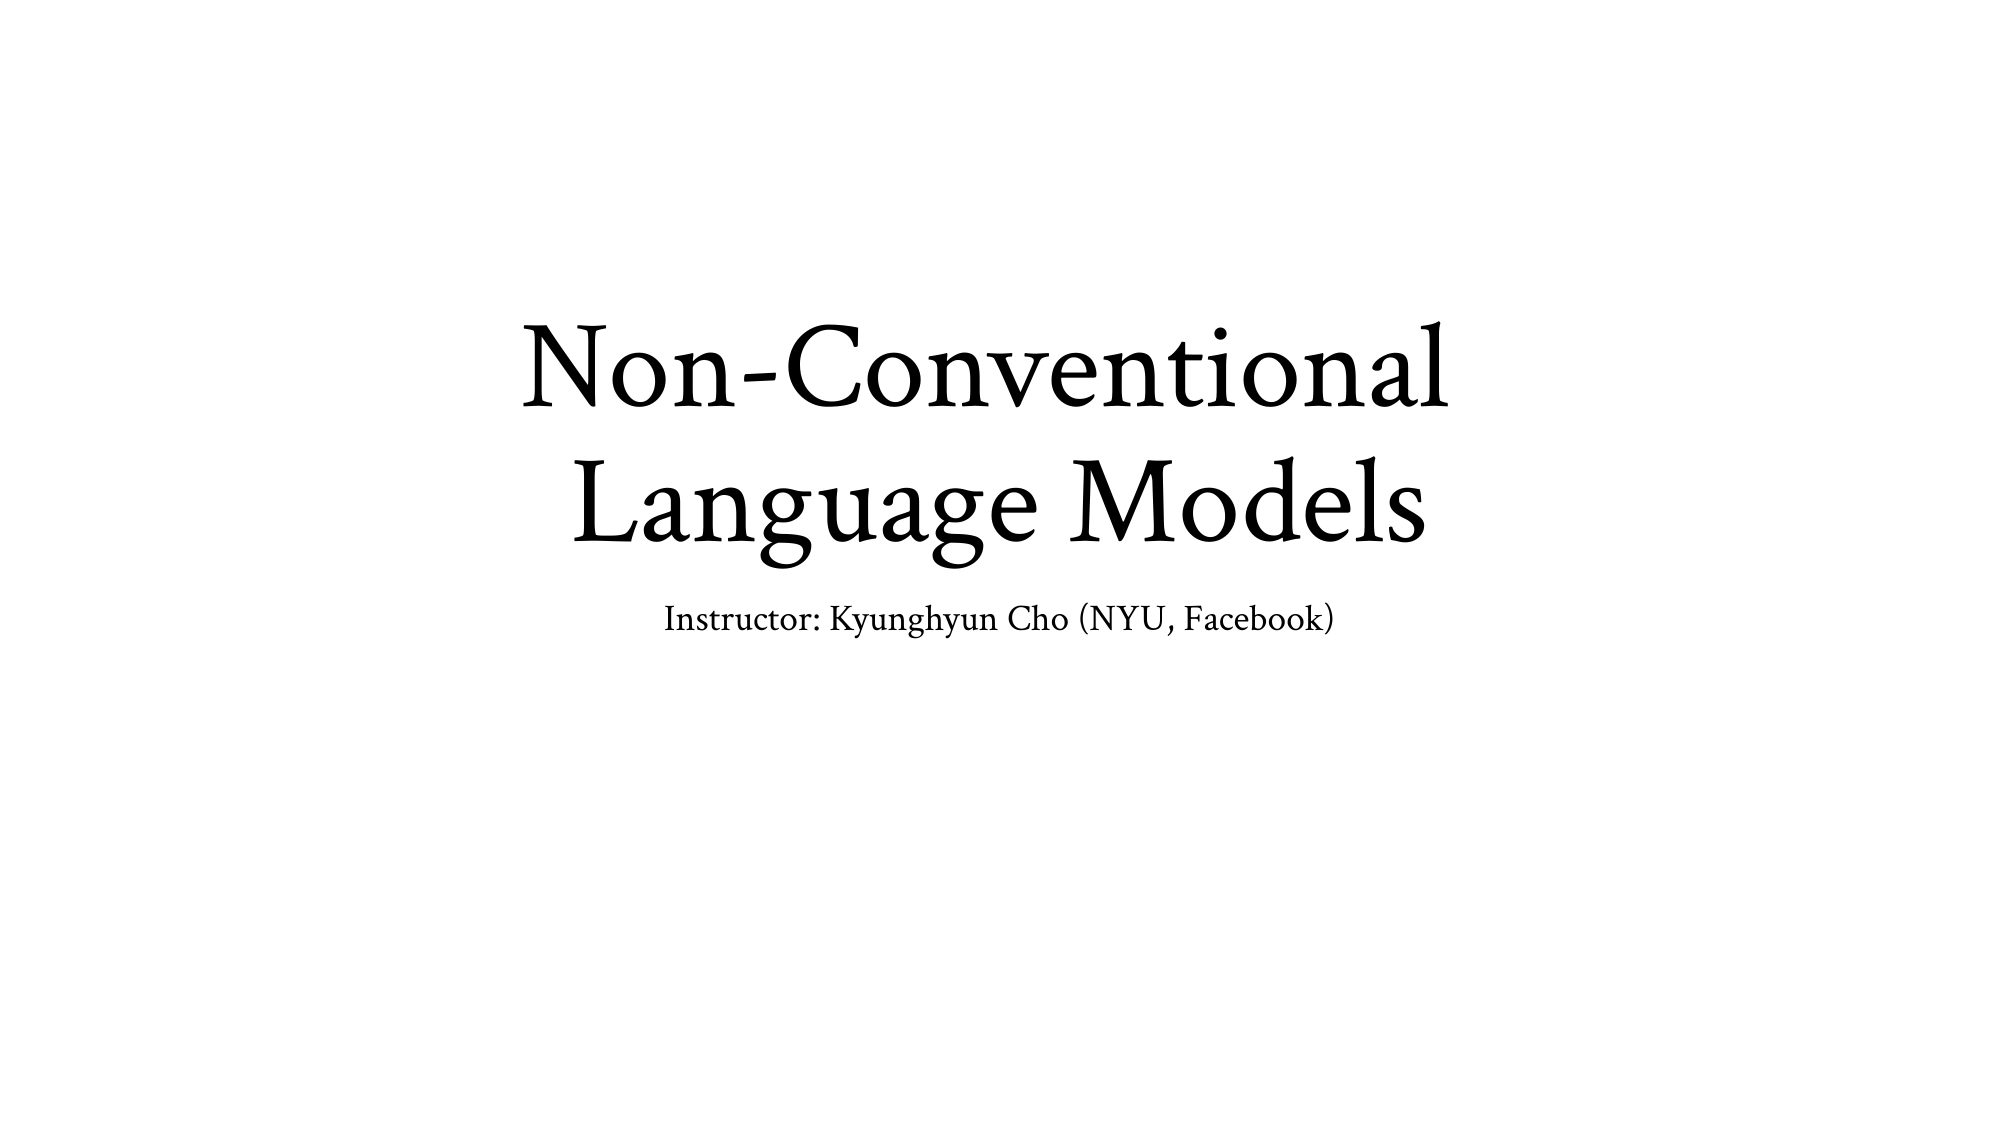

# Non-Conventional Language Models
Instructor: Kyunghyun Cho (NYU, Facebook)